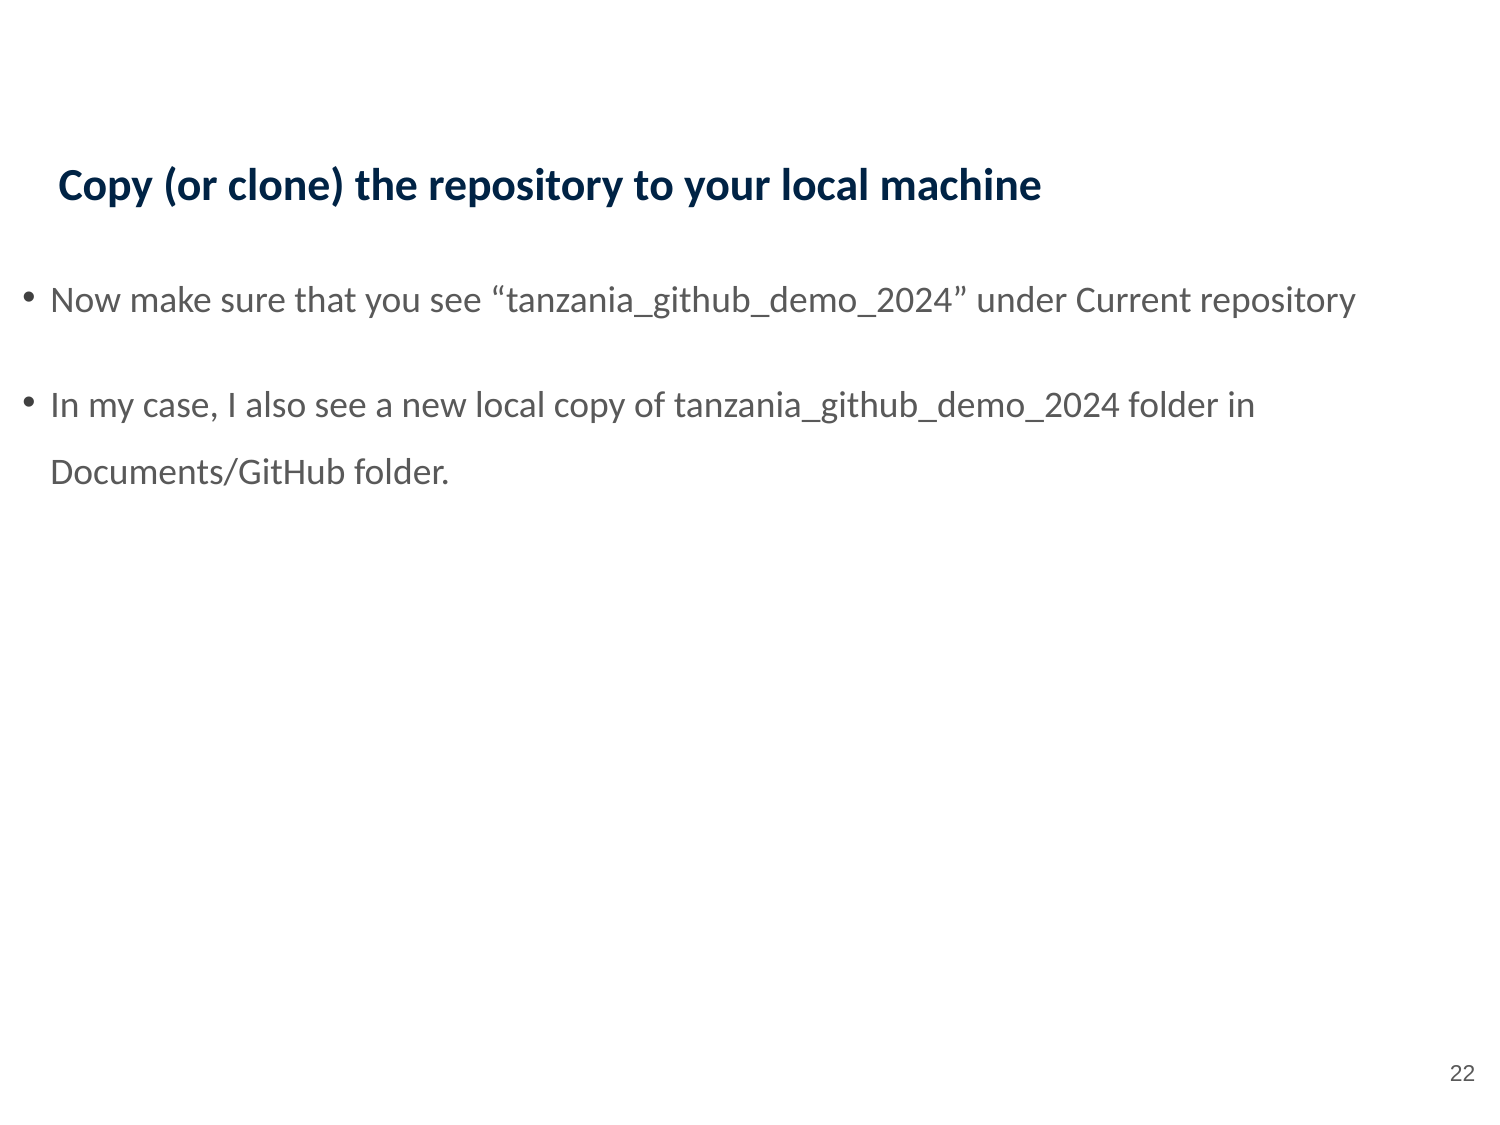

# Copy (or clone) the repository to your local machine
Now make sure that you see “tanzania_github_demo_2024” under Current repository
In my case, I also see a new local copy of tanzania_github_demo_2024 folder in Documents/GitHub folder.
22